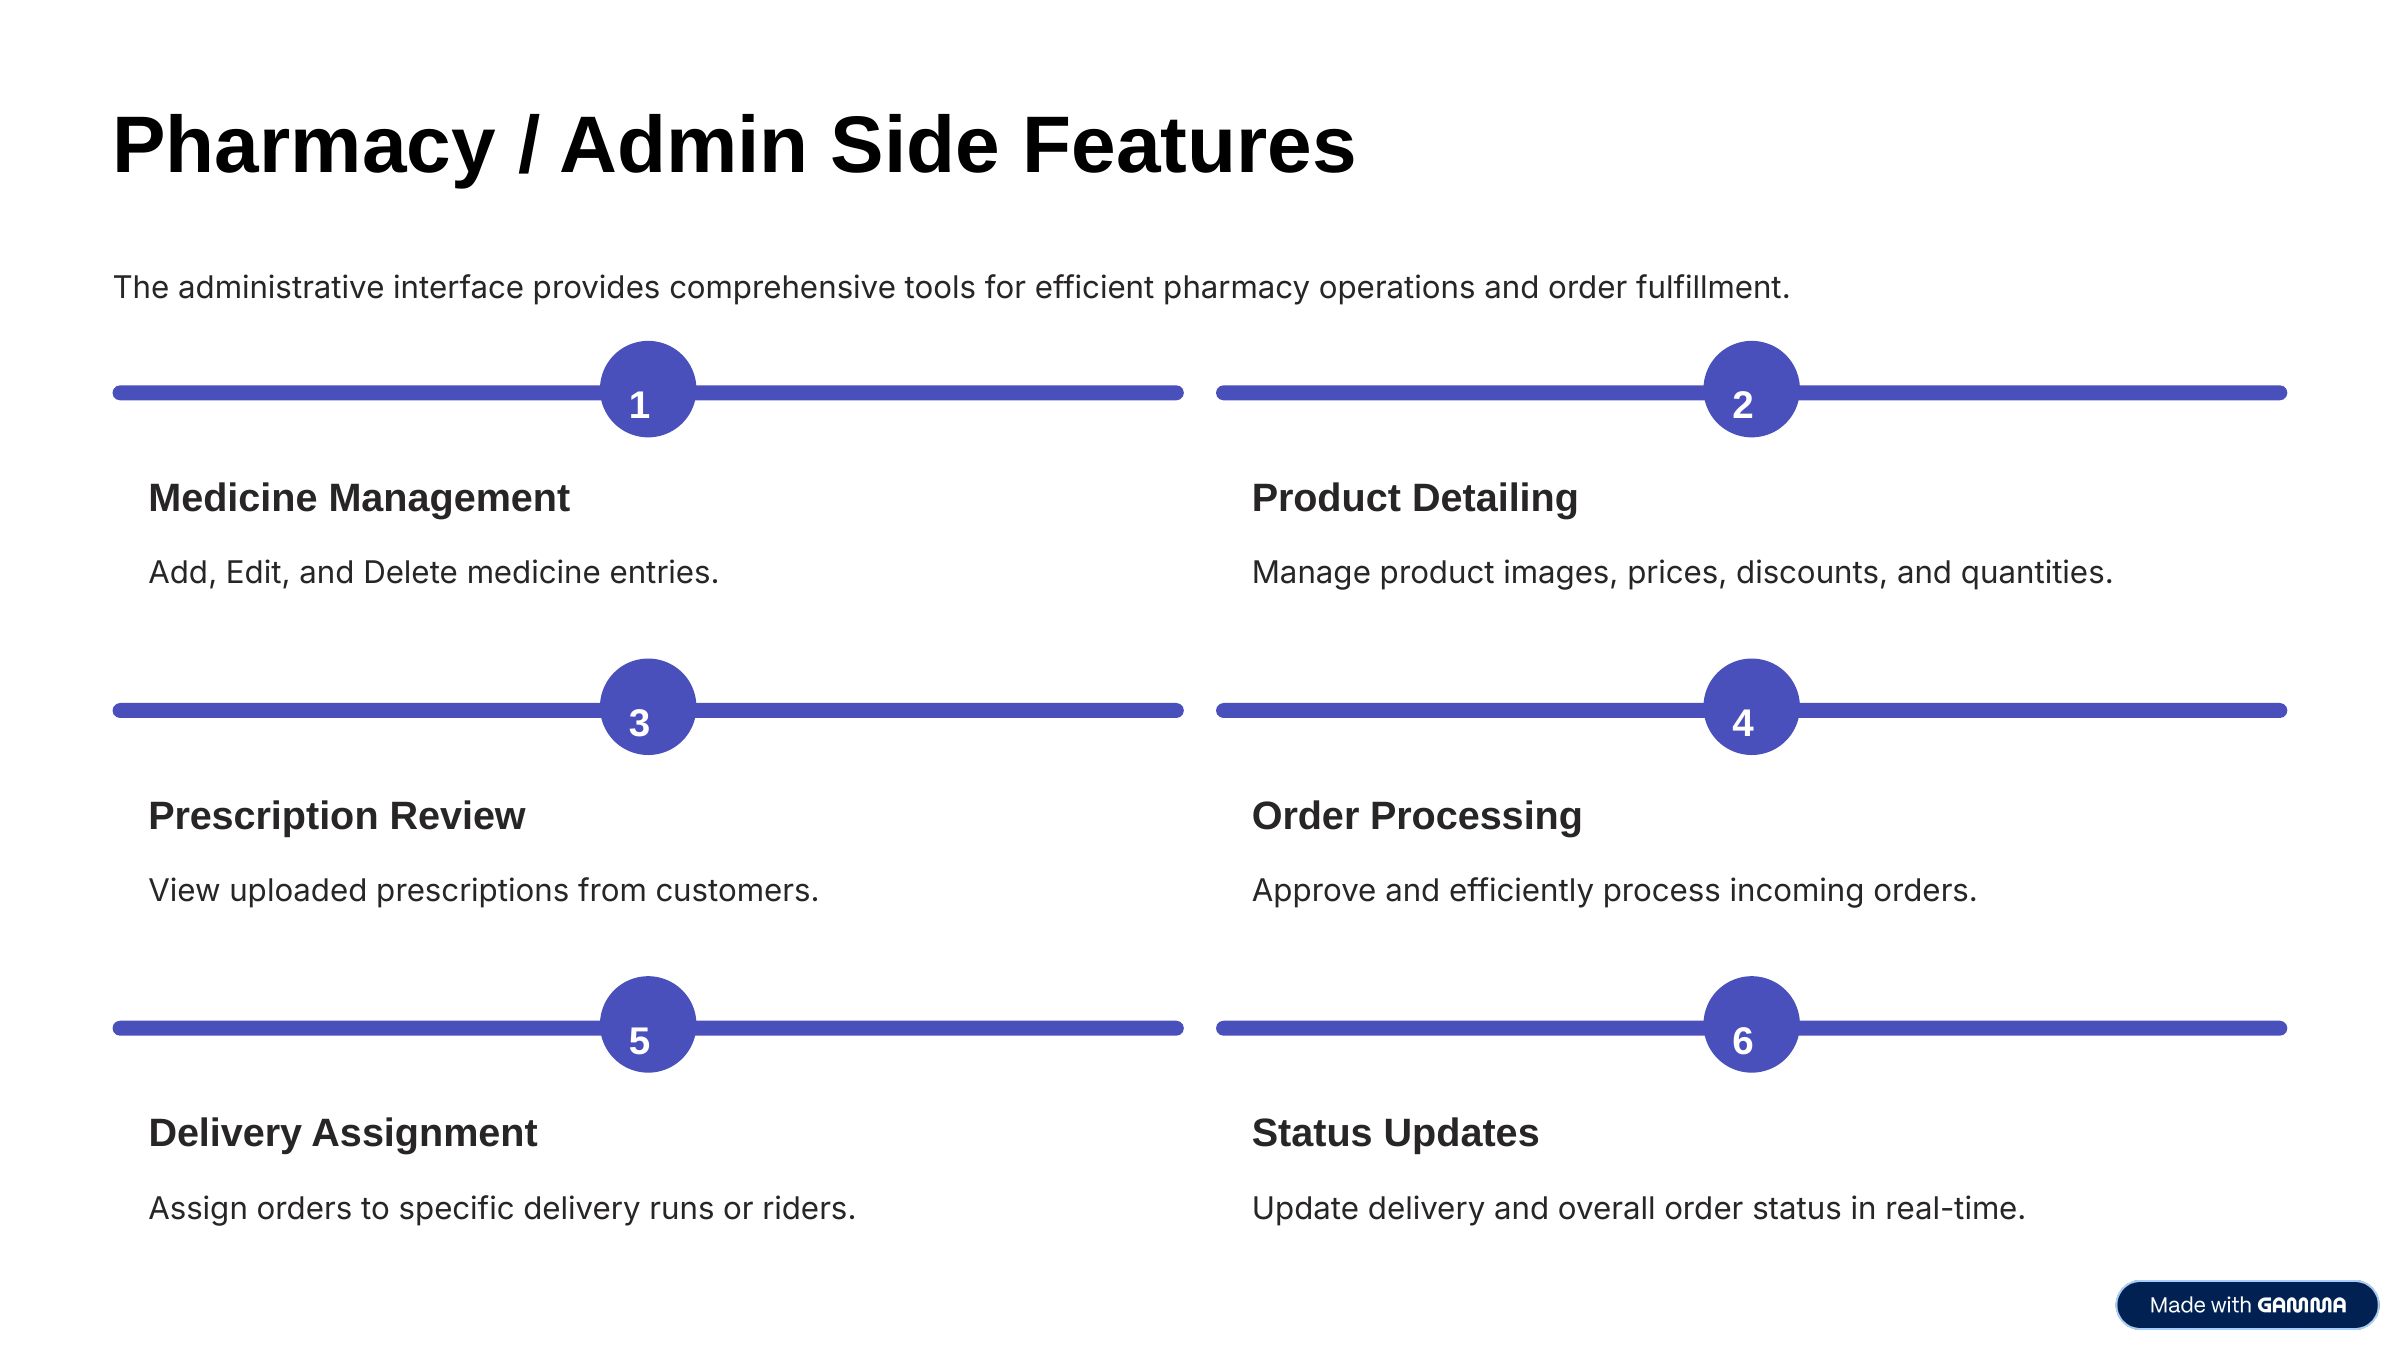

Pharmacy / Admin Side Features
The administrative interface provides comprehensive tools for efficient pharmacy operations and order fulfillment.

1
2

Medicine Management
Product Detailing
Add, Edit, and Delete medicine entries.
Manage product images, prices, discounts, and quantities.

3
4

Prescription Review
Order Processing
View uploaded prescriptions from customers.
Approve and efficiently process incoming orders.

5
6

Delivery Assignment
Status Updates
Assign orders to specific delivery runs or riders.
Update delivery and overall order status in real-time.